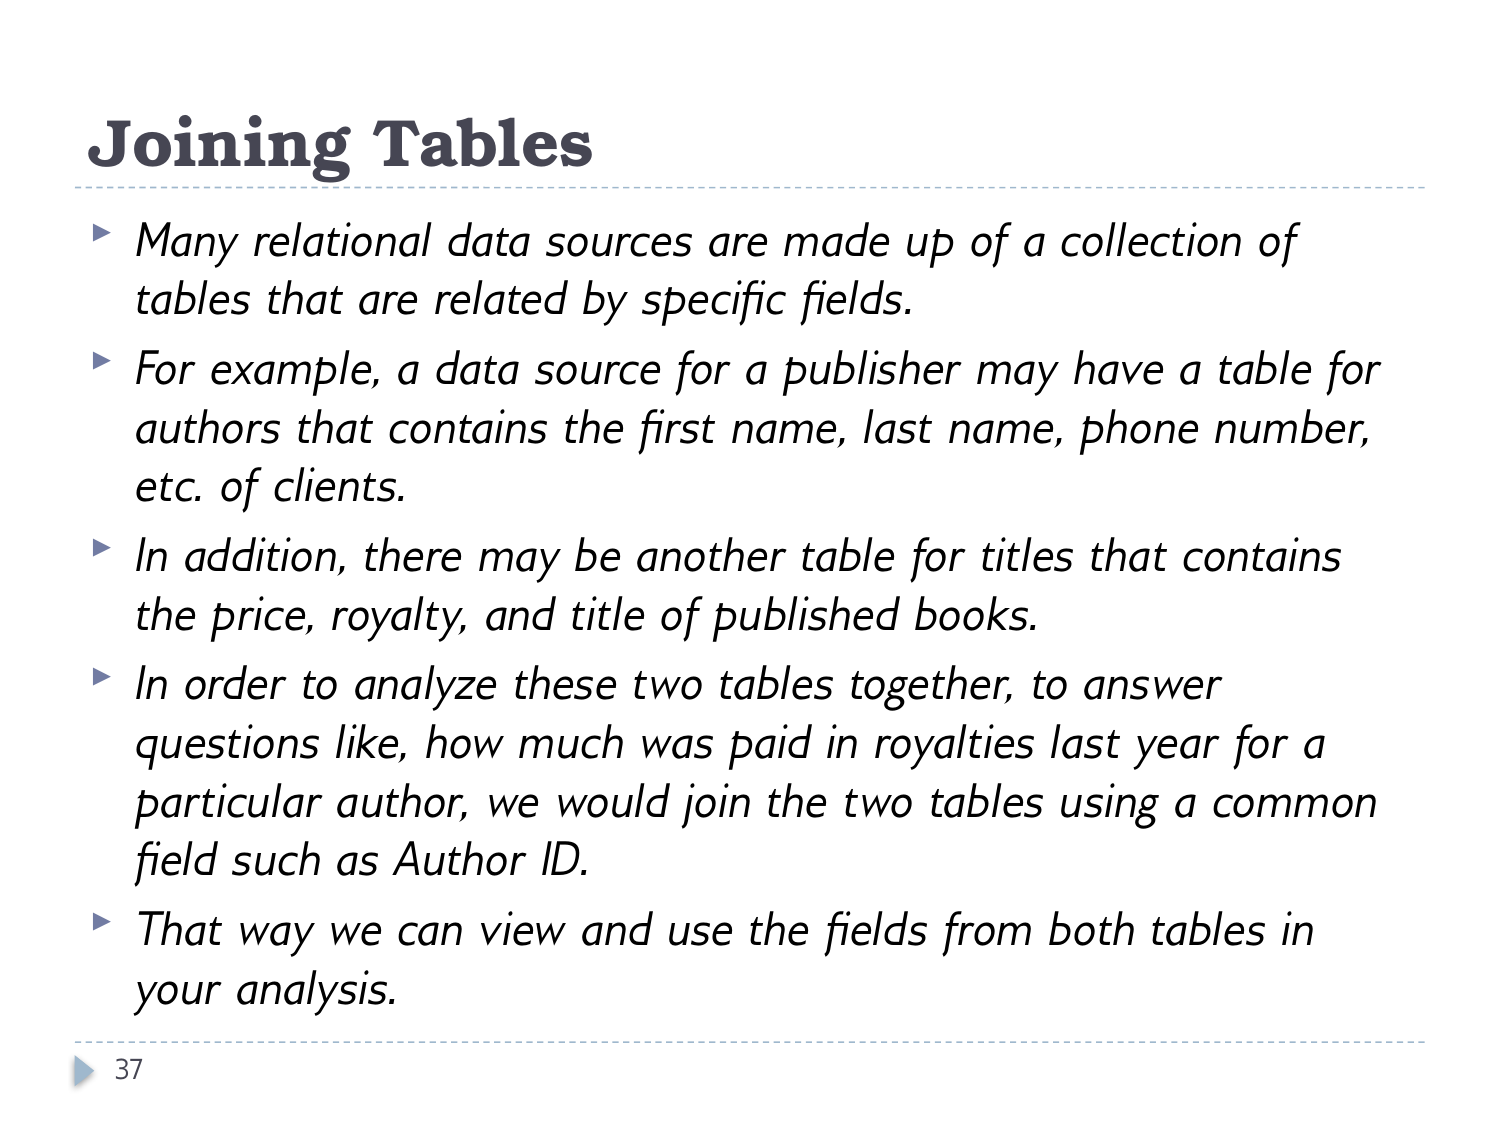

# Joining Tables
Many relational data sources are made up of a collection of tables that are related by specific fields.
For example, a data source for a publisher may have a table for authors that contains the first name, last name, phone number, etc. of clients.
In addition, there may be another table for titles that contains the price, royalty, and title of published books.
In order to analyze these two tables together, to answer questions like, how much was paid in royalties last year for a particular author, we would join the two tables using a common field such as Author ID.
That way we can view and use the fields from both tables in your analysis.
37